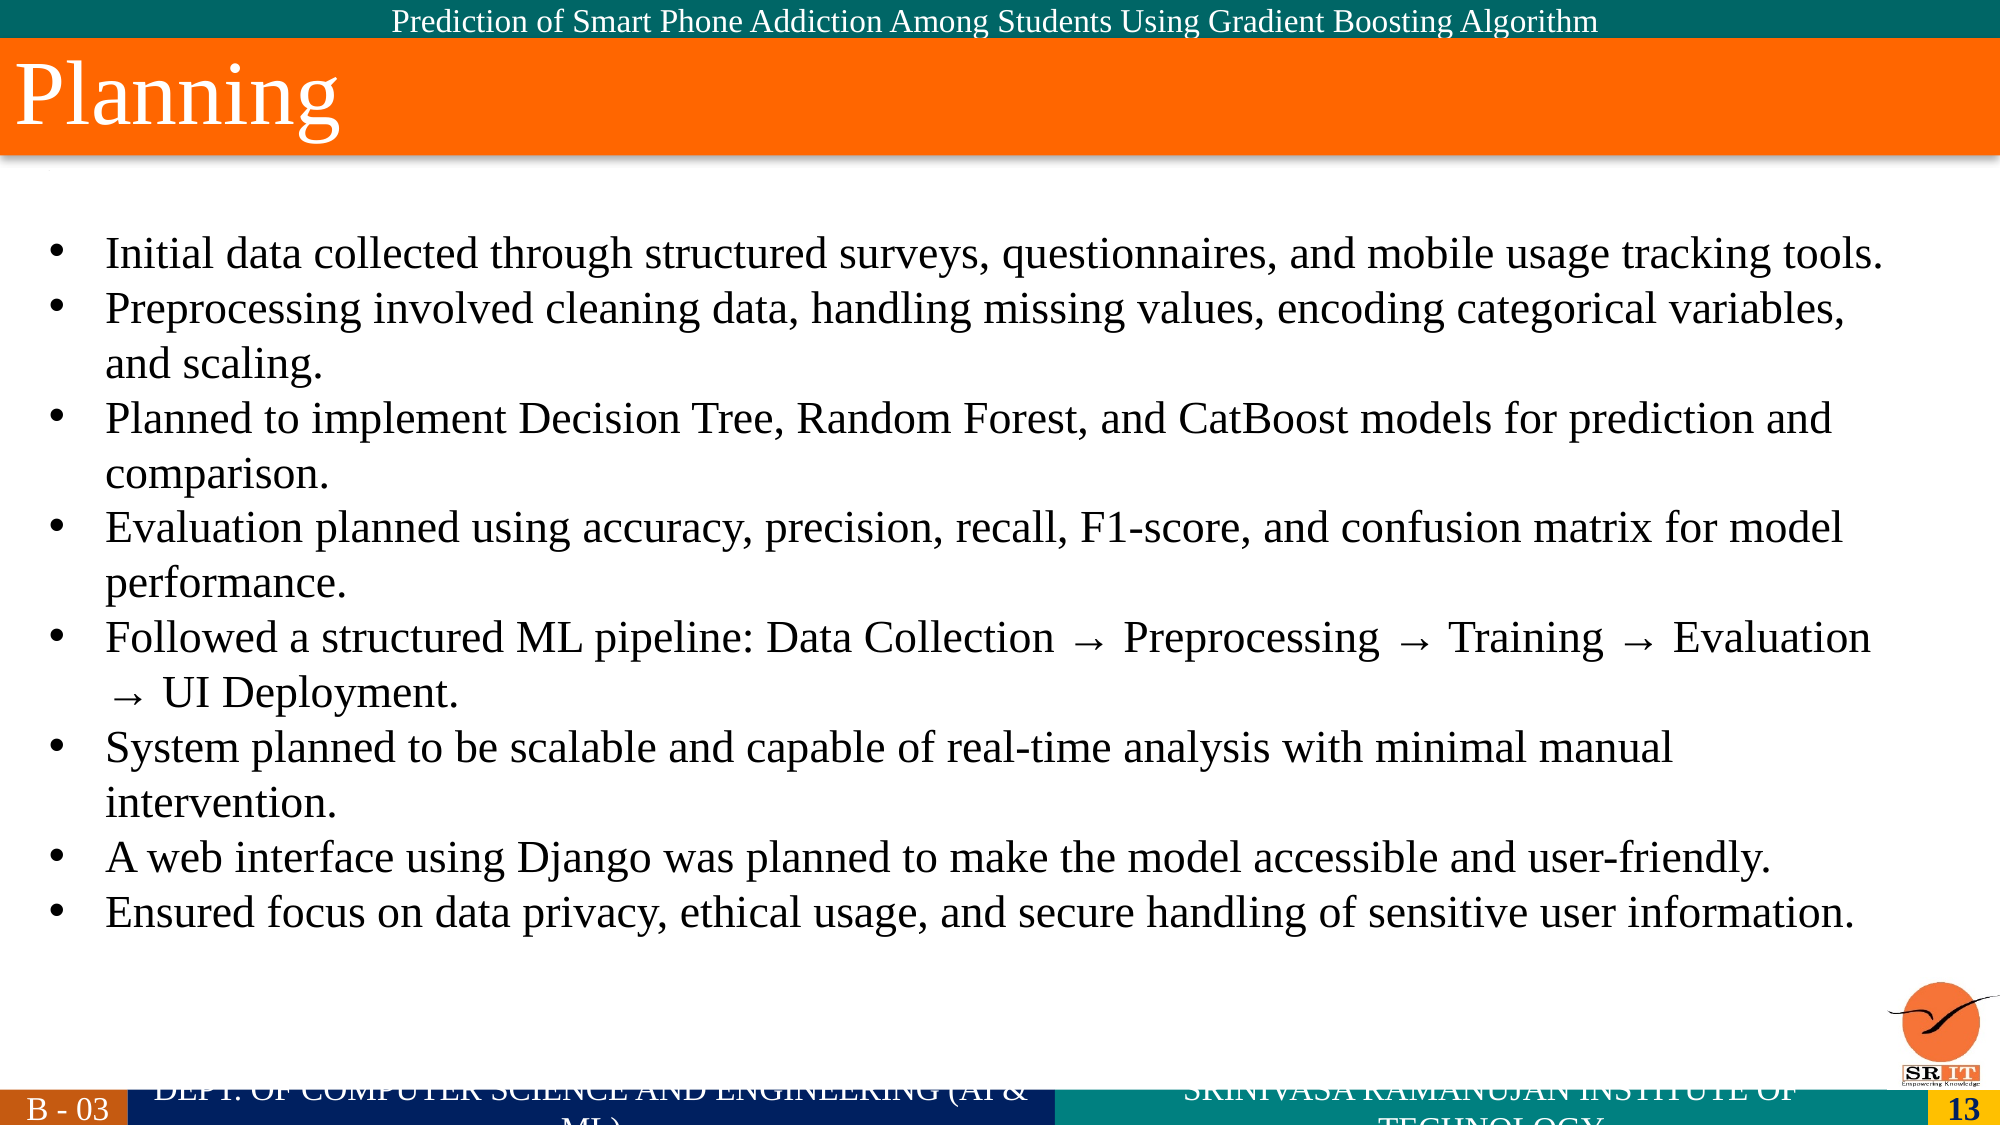

# Planning
..
Initial data collected through structured surveys, questionnaires, and mobile usage tracking tools.
Preprocessing involved cleaning data, handling missing values, encoding categorical variables, and scaling.
Planned to implement Decision Tree, Random Forest, and CatBoost models for prediction and comparison.
Evaluation planned using accuracy, precision, recall, F1-score, and confusion matrix for model performance.
Followed a structured ML pipeline: Data Collection → Preprocessing → Training → Evaluation → UI Deployment.
System planned to be scalable and capable of real-time analysis with minimal manual intervention.
A web interface using Django was planned to make the model accessible and user-friendly.
Ensured focus on data privacy, ethical usage, and secure handling of sensitive user information.